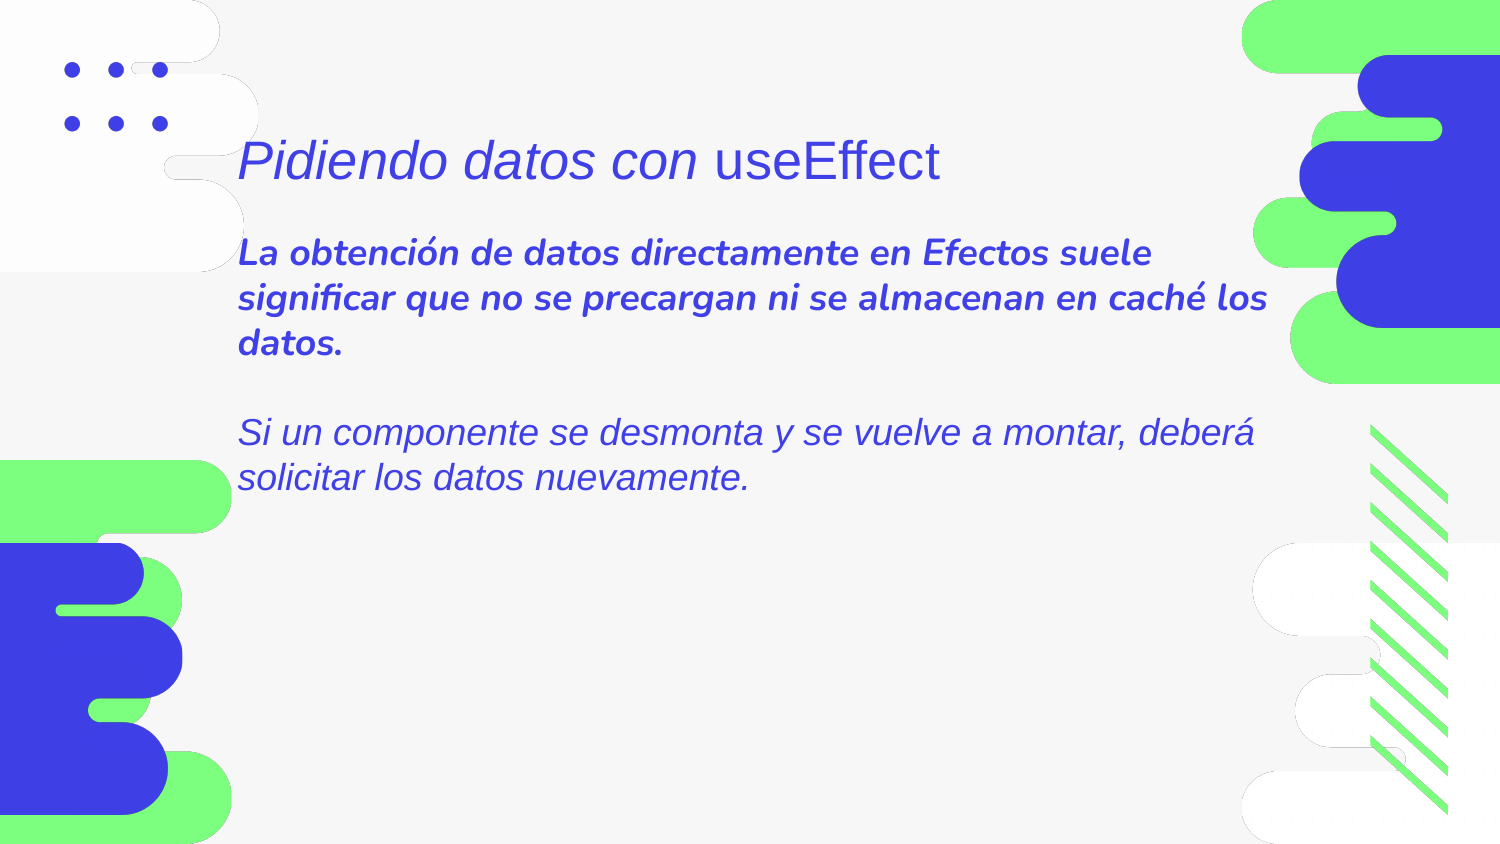

Pidiendo datos con useEffect
La obtención de datos directamente en Efectos suele significar que no se precargan ni se almacenan en caché los datos.

Si un componente se desmonta y se vuelve a montar, deberá solicitar los datos nuevamente.